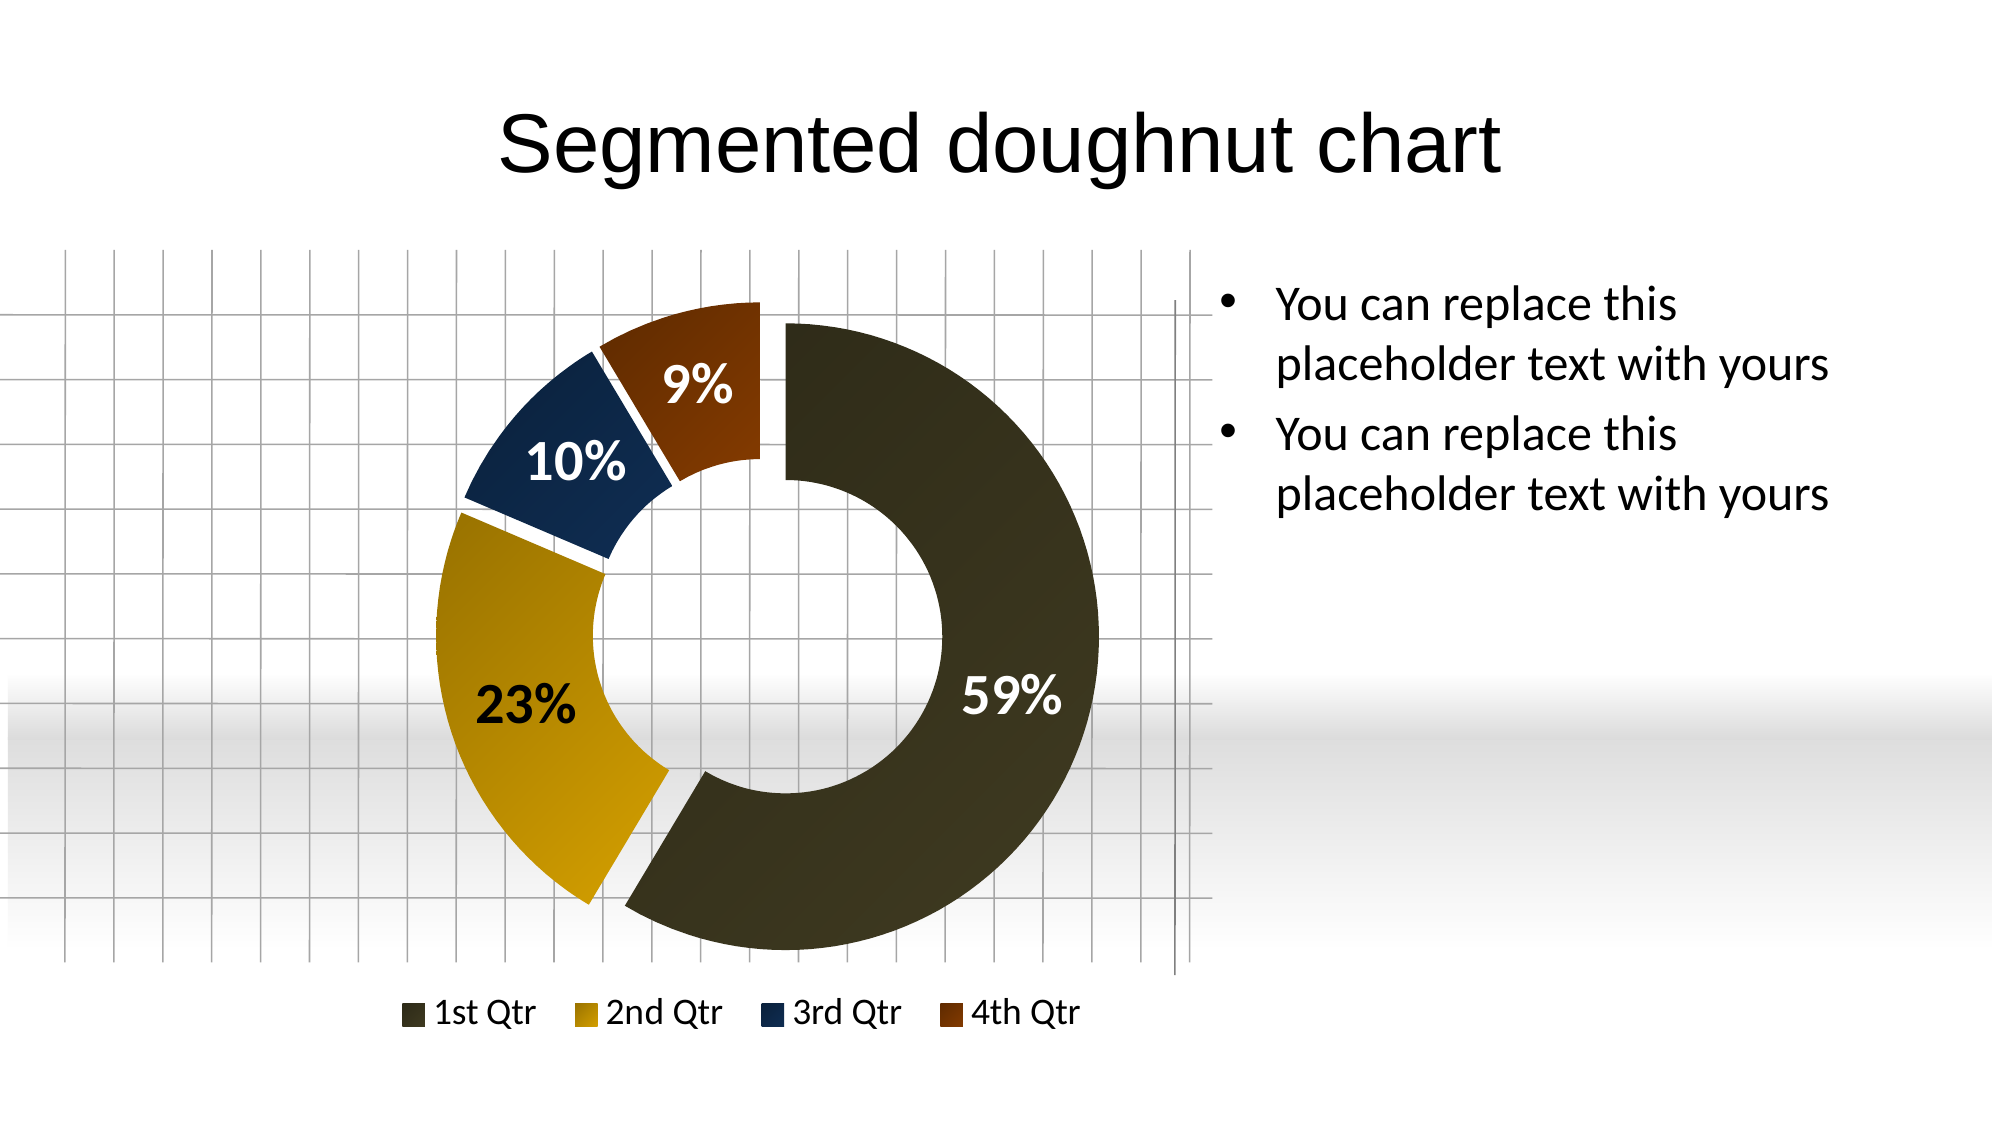

# Segmented doughnut chart
You can replace this placeholder text with yours
You can replace this placeholder text with yours

### Chart

| Category | Sales |
|---|---|
| 1st Qtr | 8.200000000000001 |
| 2nd Qtr | 3.2 |
| 3rd Qtr | 1.4 |
| 4th Qtr | 1.2 |